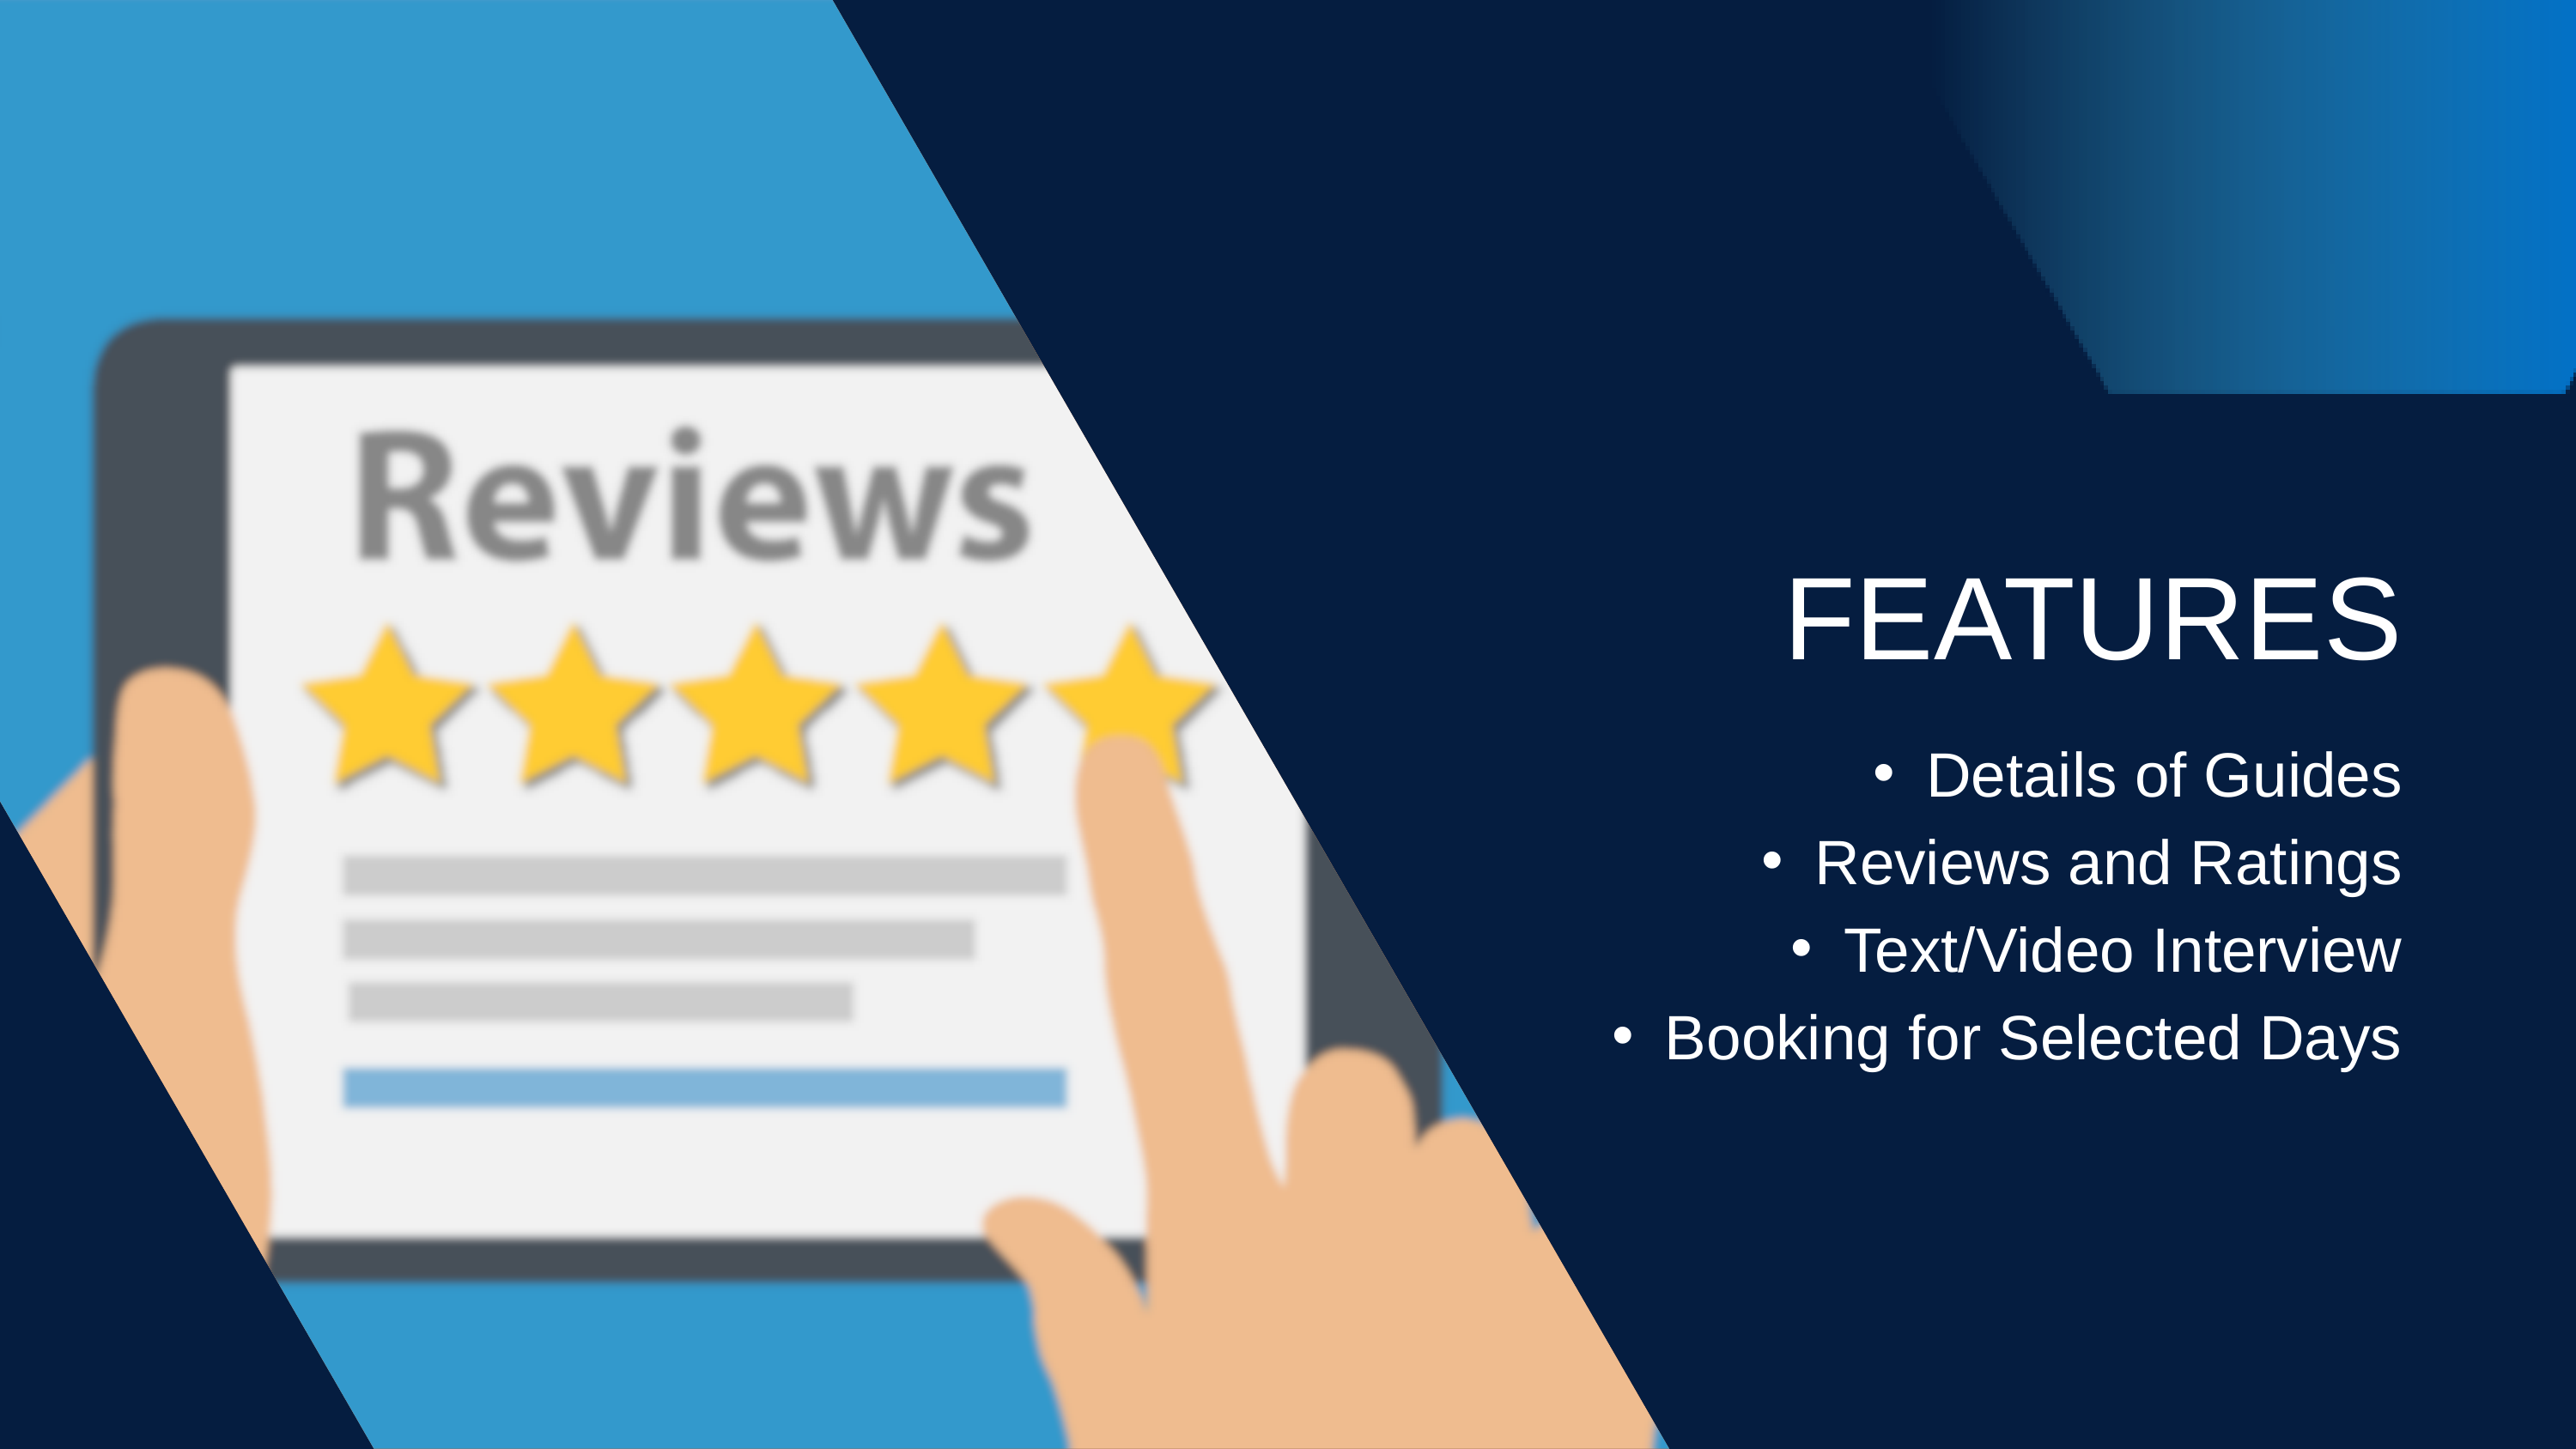

FEATURES
Details of Guides
Reviews and Ratings
Text/Video Interview
Booking for Selected Days